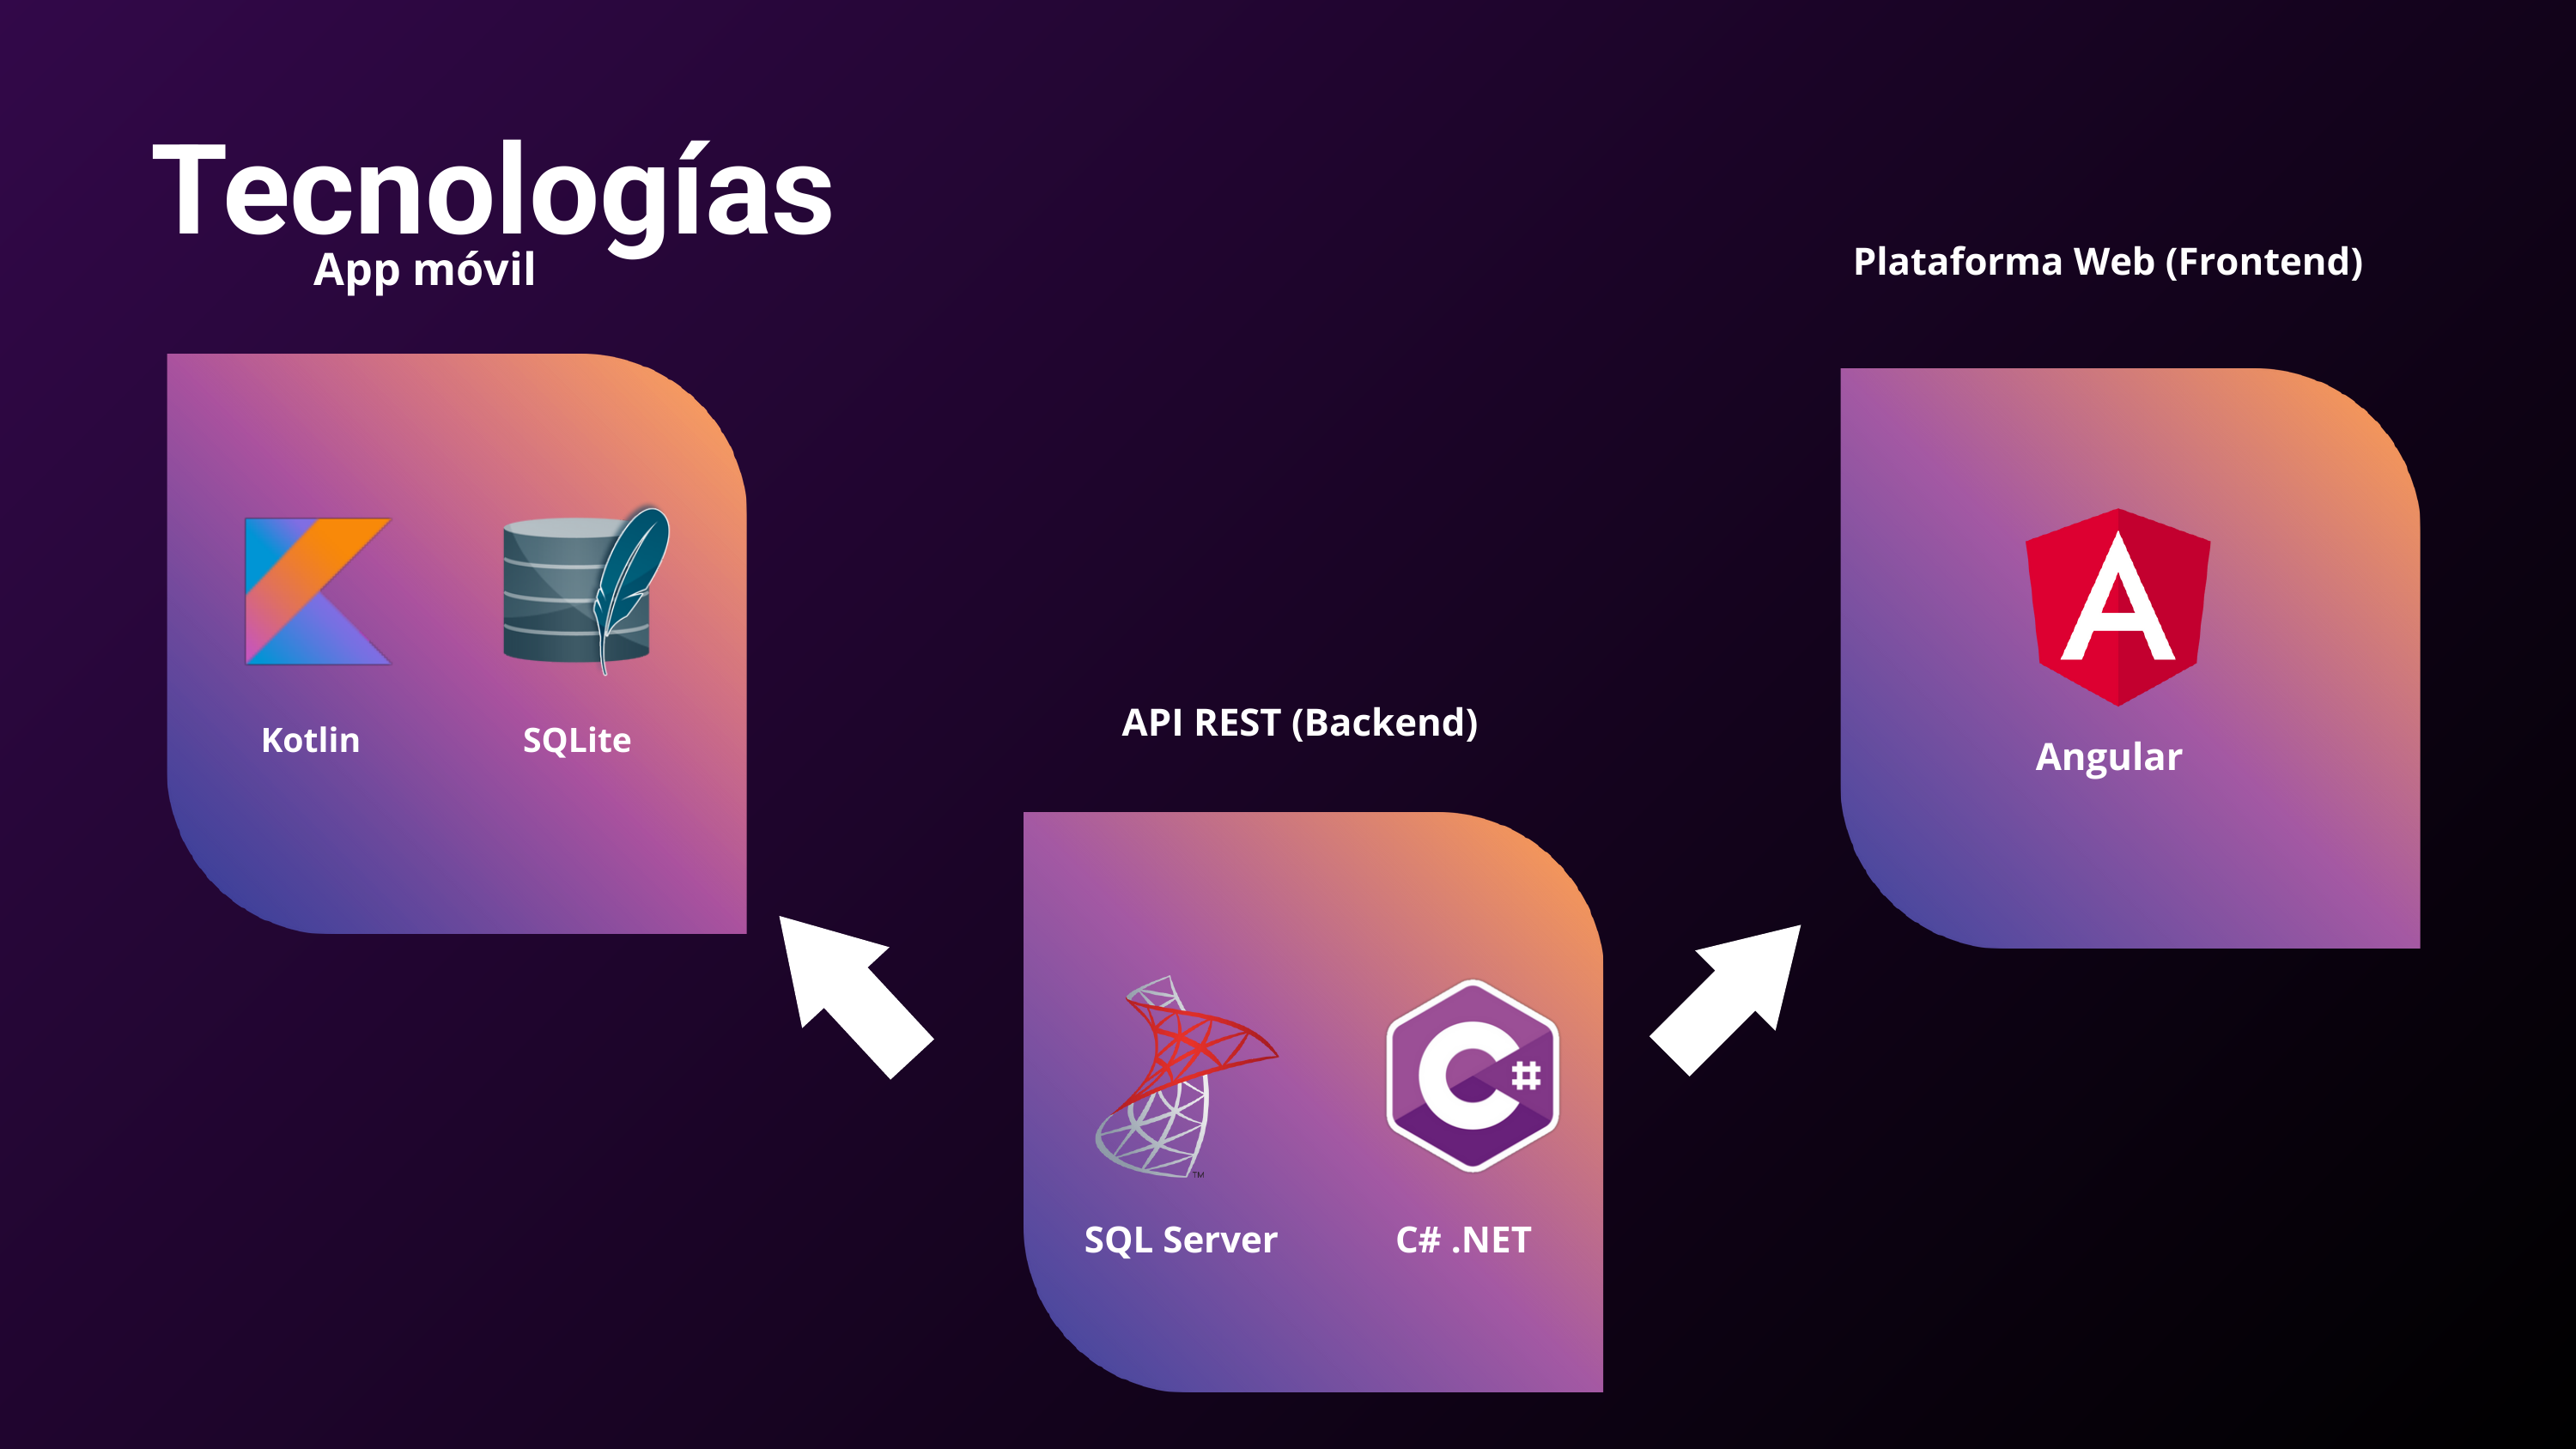

Tecnologías
App móvil
Plataforma Web (Frontend)

Kotlin
SQLite

Angular
API REST (Backend)

SQL Server
C# .NET